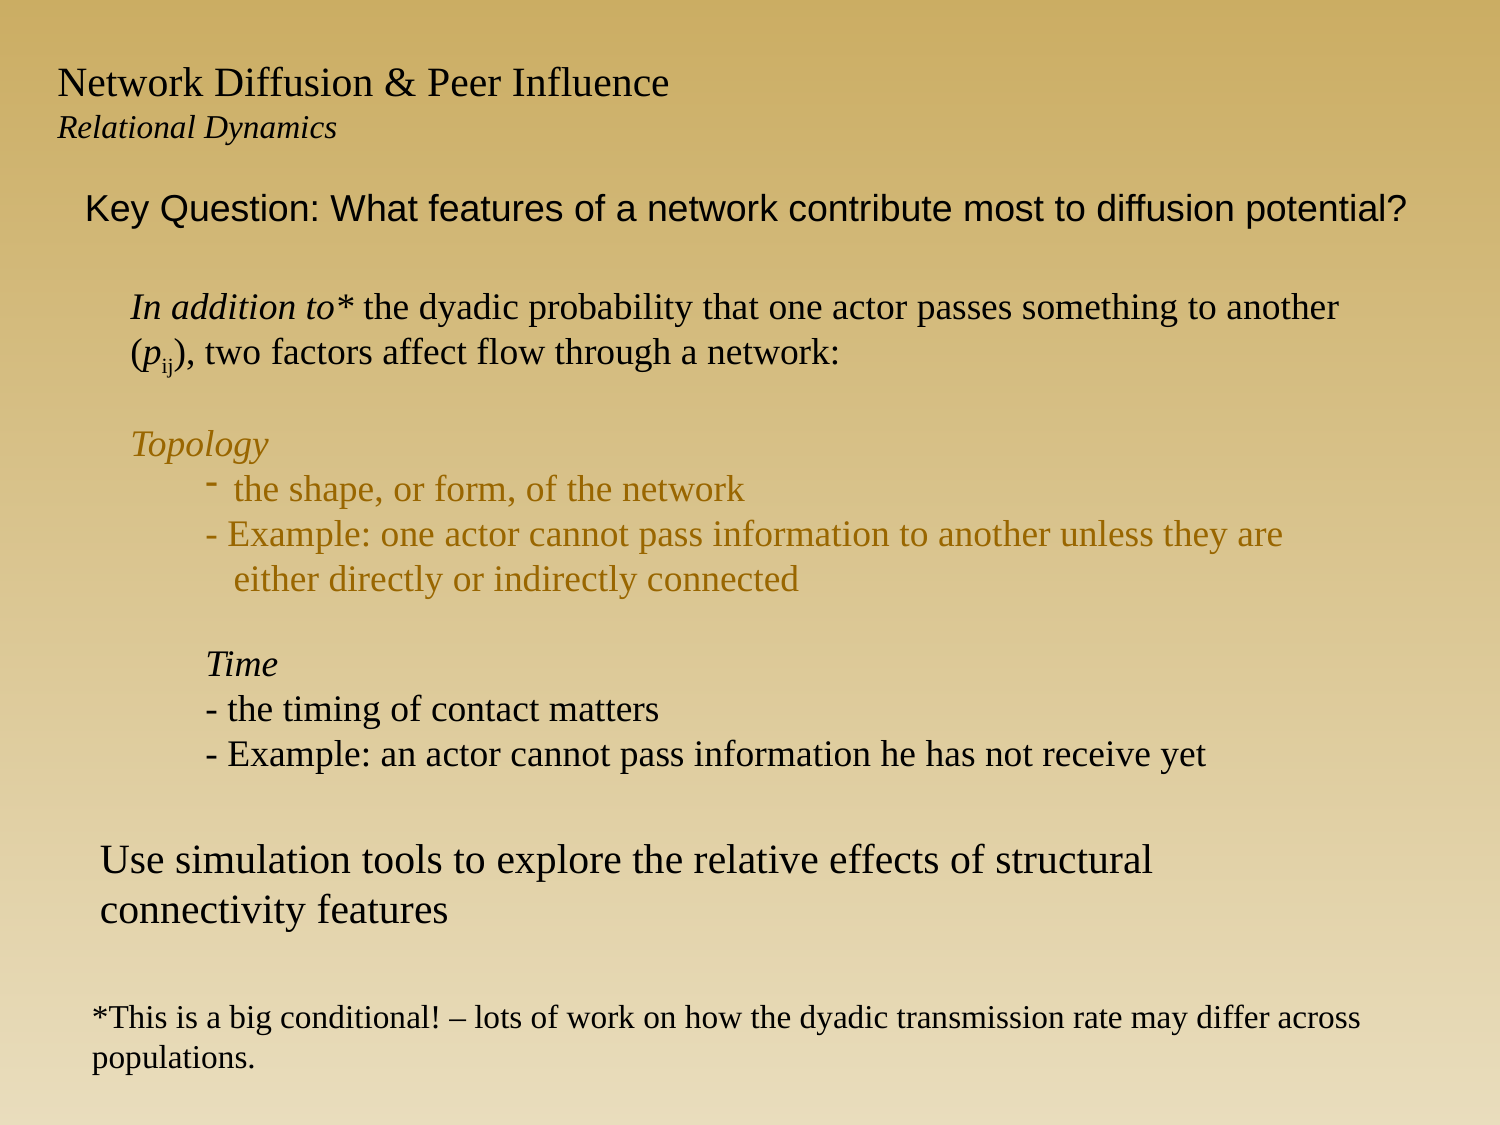

Network Diffusion & Peer Influence
Relational Dynamics
Key Question: What features of a network contribute most to diffusion potential?
In addition to* the dyadic probability that one actor passes something to another (pij), two factors affect flow through a network:

Topology
the shape, or form, of the network
- Example: one actor cannot pass information to another unless they are either directly or indirectly connected

Time
- the timing of contact matters
- Example: an actor cannot pass information he has not receive yet
Use simulation tools to explore the relative effects of structural connectivity features
*This is a big conditional! – lots of work on how the dyadic transmission rate may differ across populations.